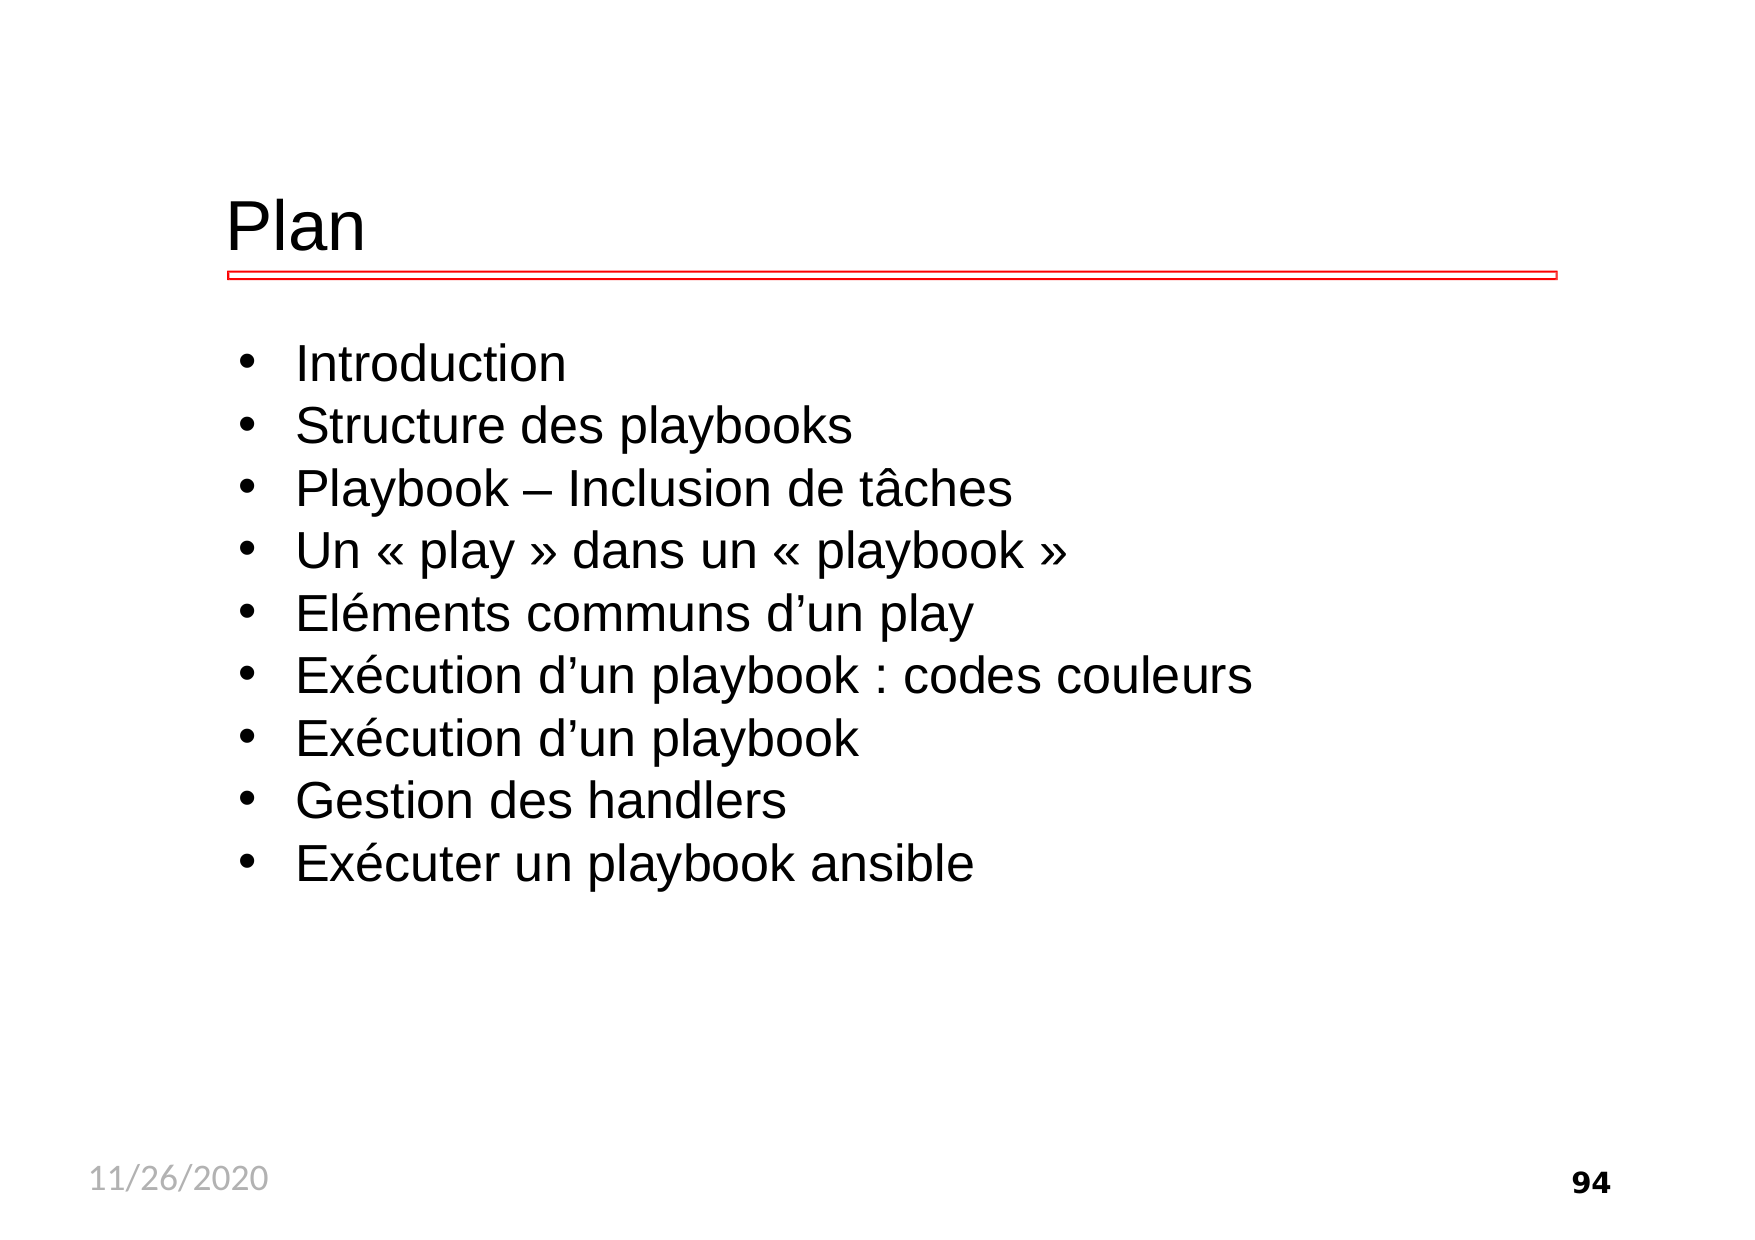

# Plan
Introduction
Structure des playbooks
Playbook – Inclusion de tâches
Un « play » dans un « playbook »
Eléments communs d’un play
Exécution d’un playbook : codes couleurs
Exécution d’un playbook
Gestion des handlers
Exécuter un playbook ansible
11/26/2020
94